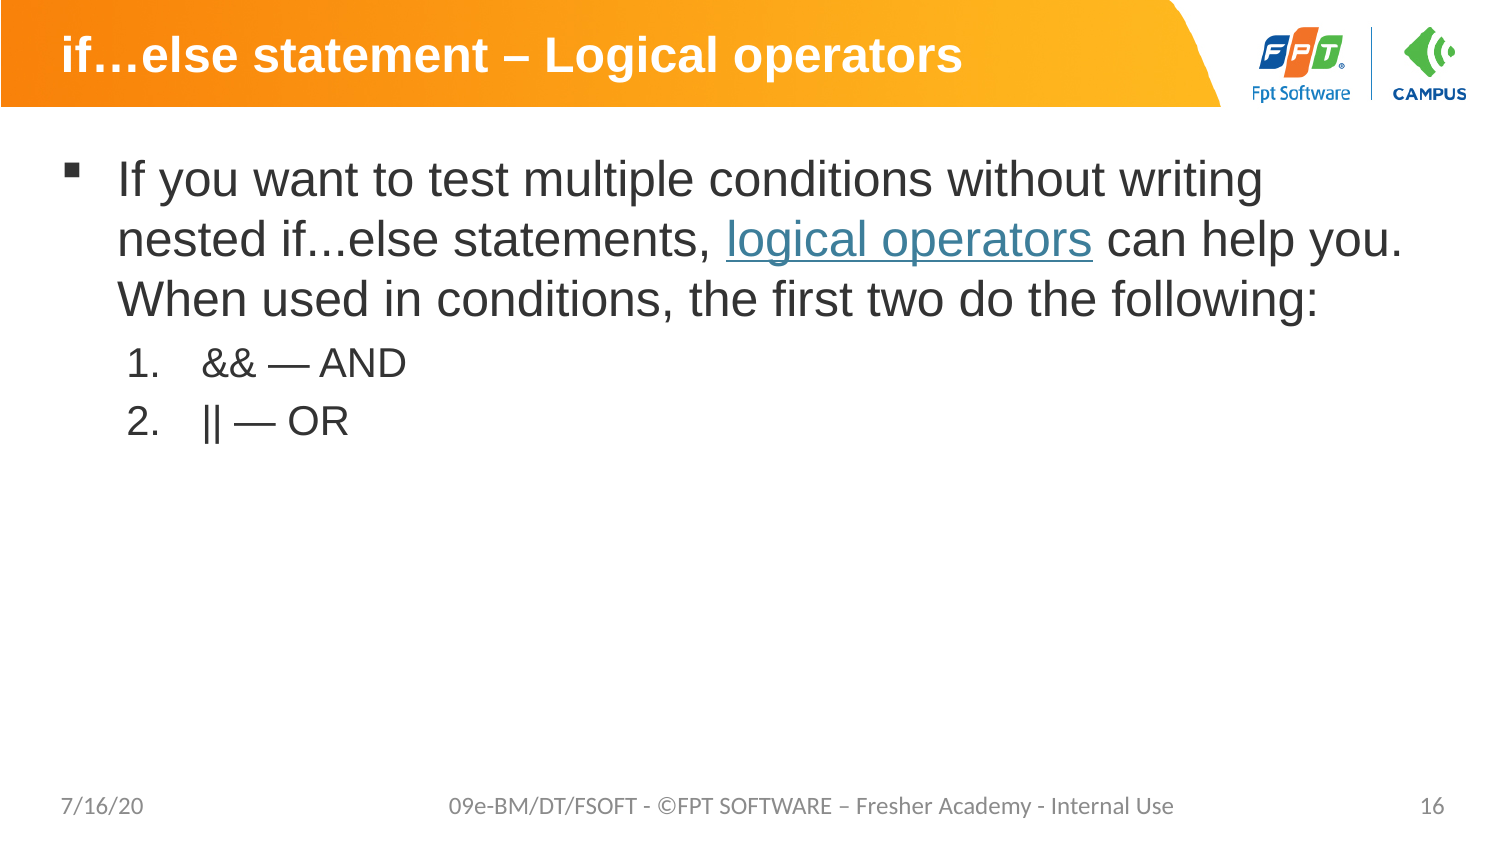

# if…else statement – Logical operators
If you want to test multiple conditions without writing nested if...else statements, logical operators can help you. When used in conditions, the first two do the following:
&& — AND
|| — OR
7/16/20
09e-BM/DT/FSOFT - ©FPT SOFTWARE – Fresher Academy - Internal Use
16